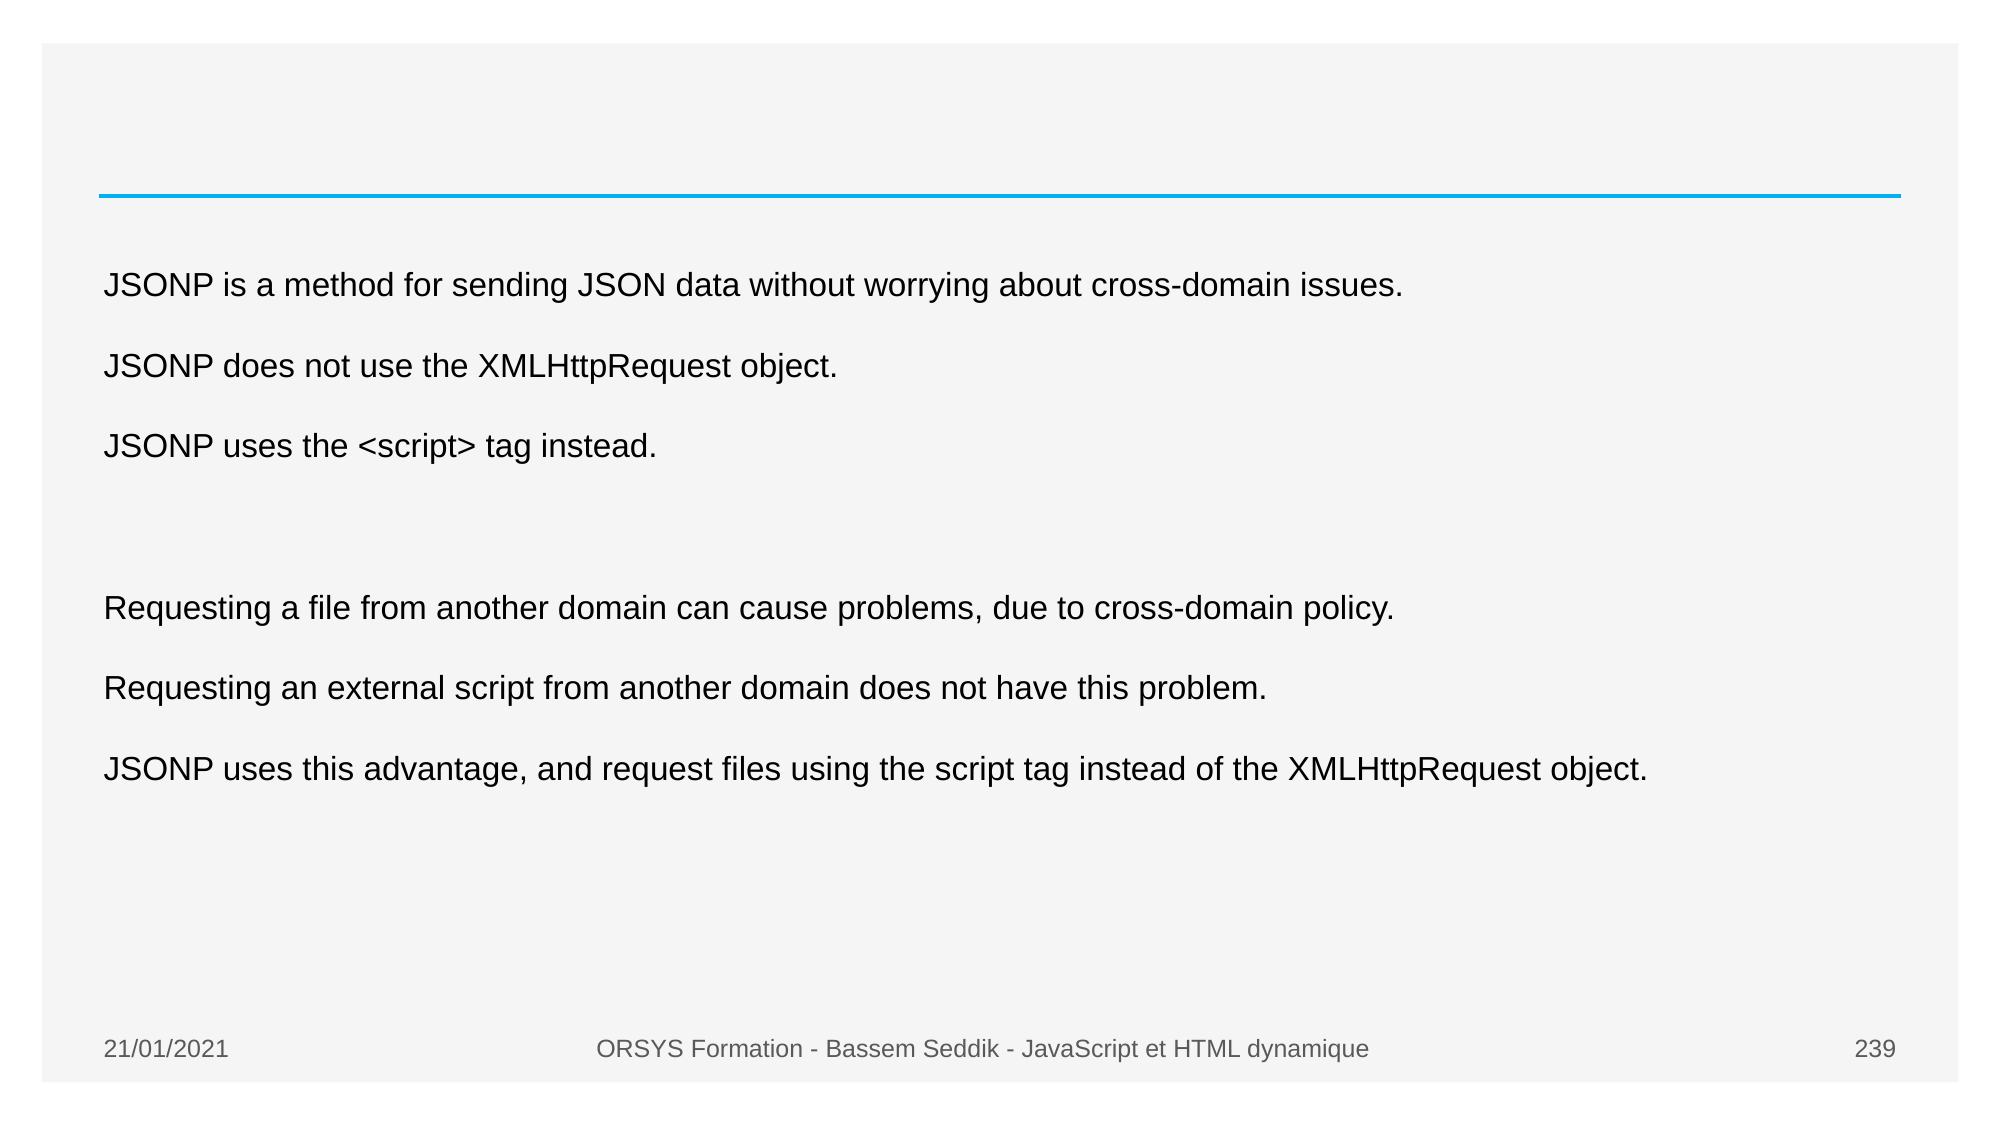

#
JSONP is a method for sending JSON data without worrying about cross-domain issues.
JSONP does not use the XMLHttpRequest object.
JSONP uses the <script> tag instead.

Requesting a file from another domain can cause problems, due to cross-domain policy.
Requesting an external script from another domain does not have this problem.
JSONP uses this advantage, and request files using the script tag instead of the XMLHttpRequest object.
21/01/2021
ORSYS Formation - Bassem Seddik - JavaScript et HTML dynamique
239